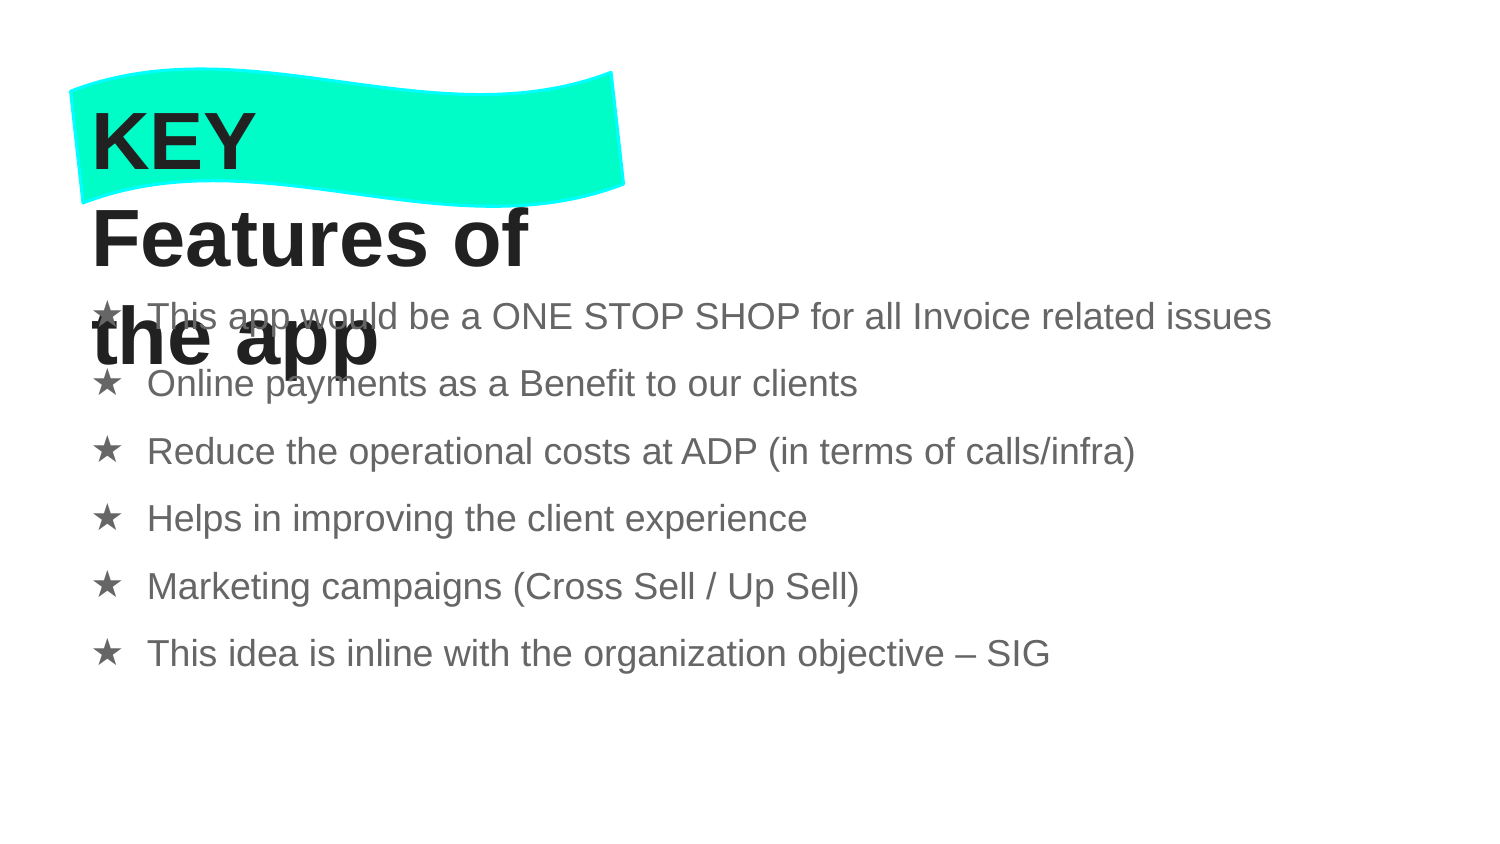

# KEY Features of the app
This app would be a ONE STOP SHOP for all Invoice related issues
Online payments as a Benefit to our clients
Reduce the operational costs at ADP (in terms of calls/infra)
Helps in improving the client experience
Marketing campaigns (Cross Sell / Up Sell)
This idea is inline with the organization objective – SIG